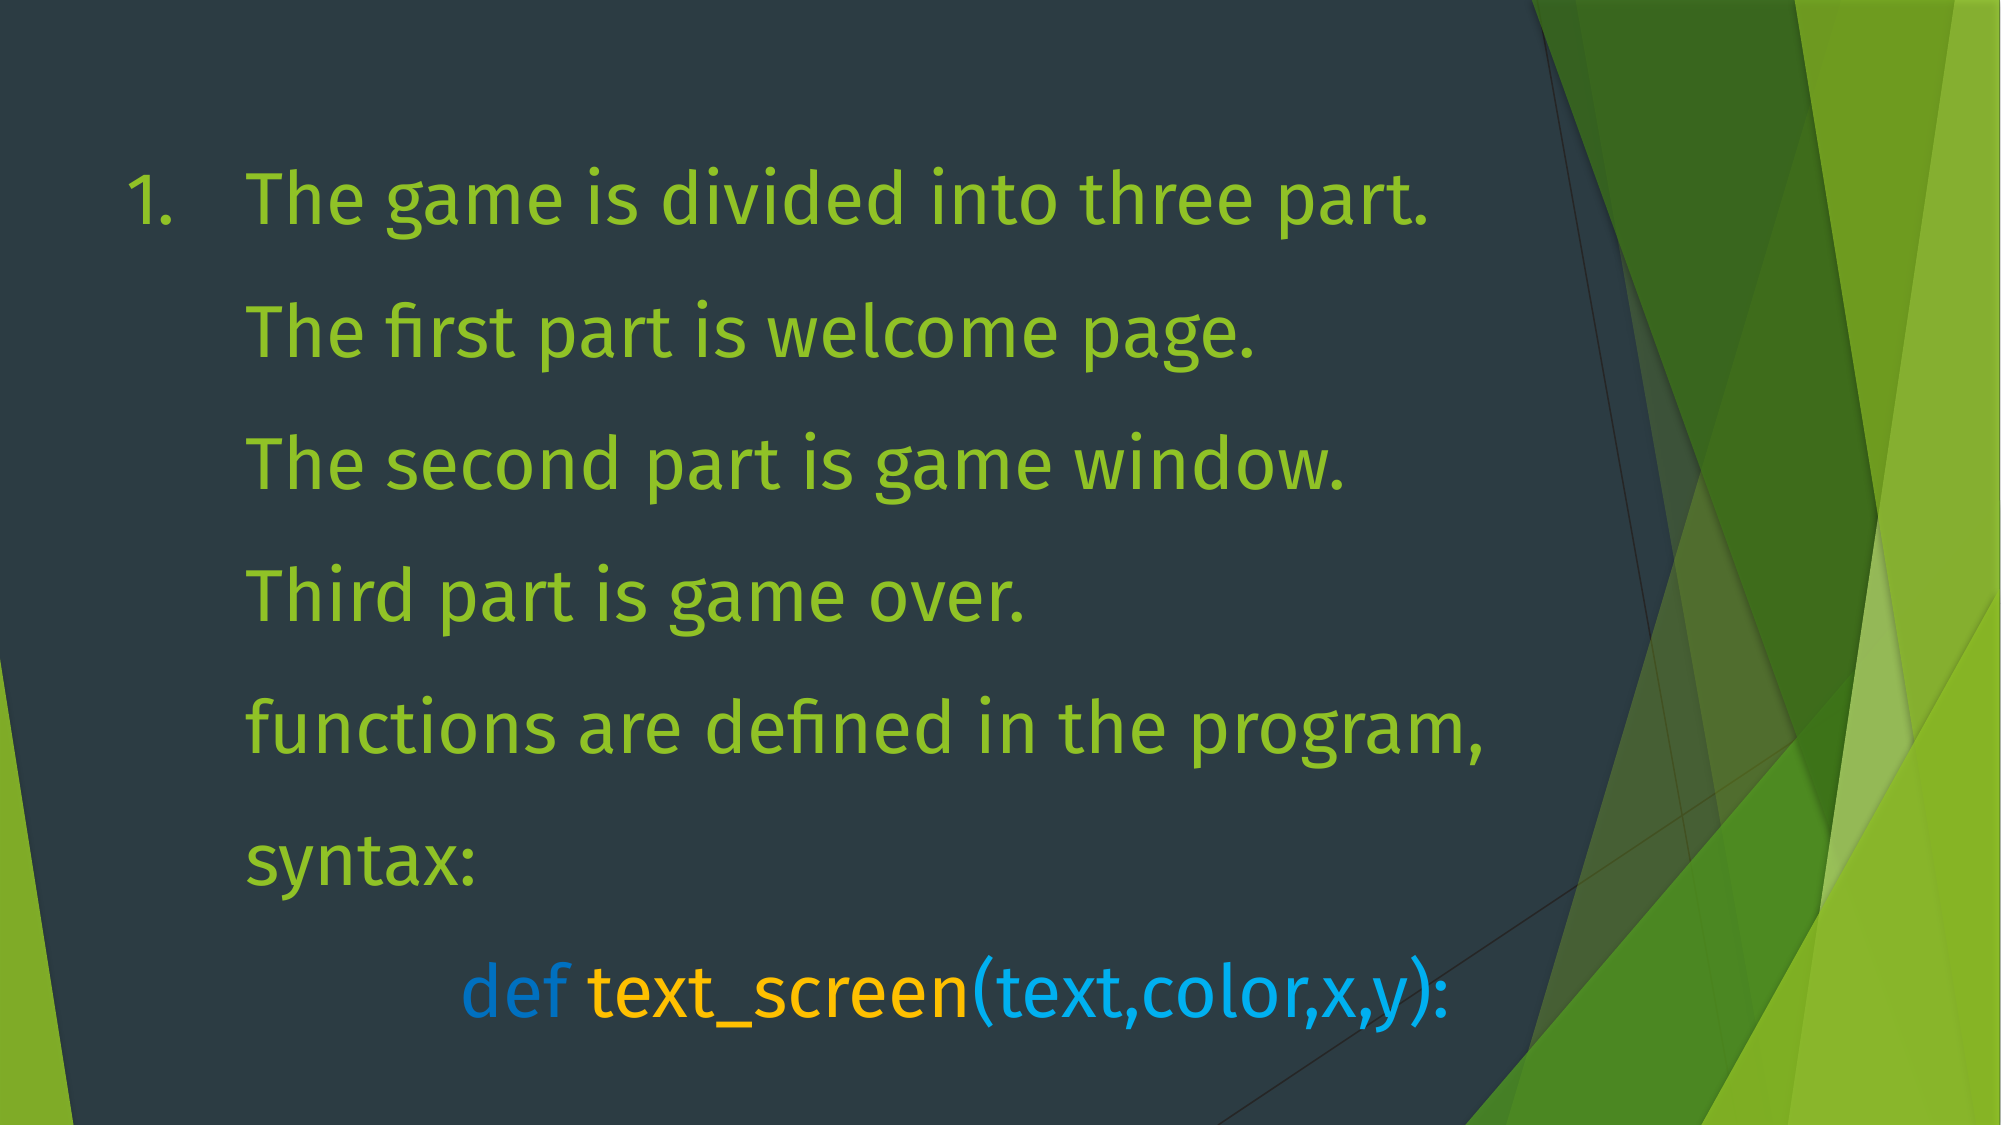

# The game is divided into three part. The first part is welcome page. The second part is game window. Third part is game over. functions are defined in the program, syntax: def text_screen(text,color,x,y):